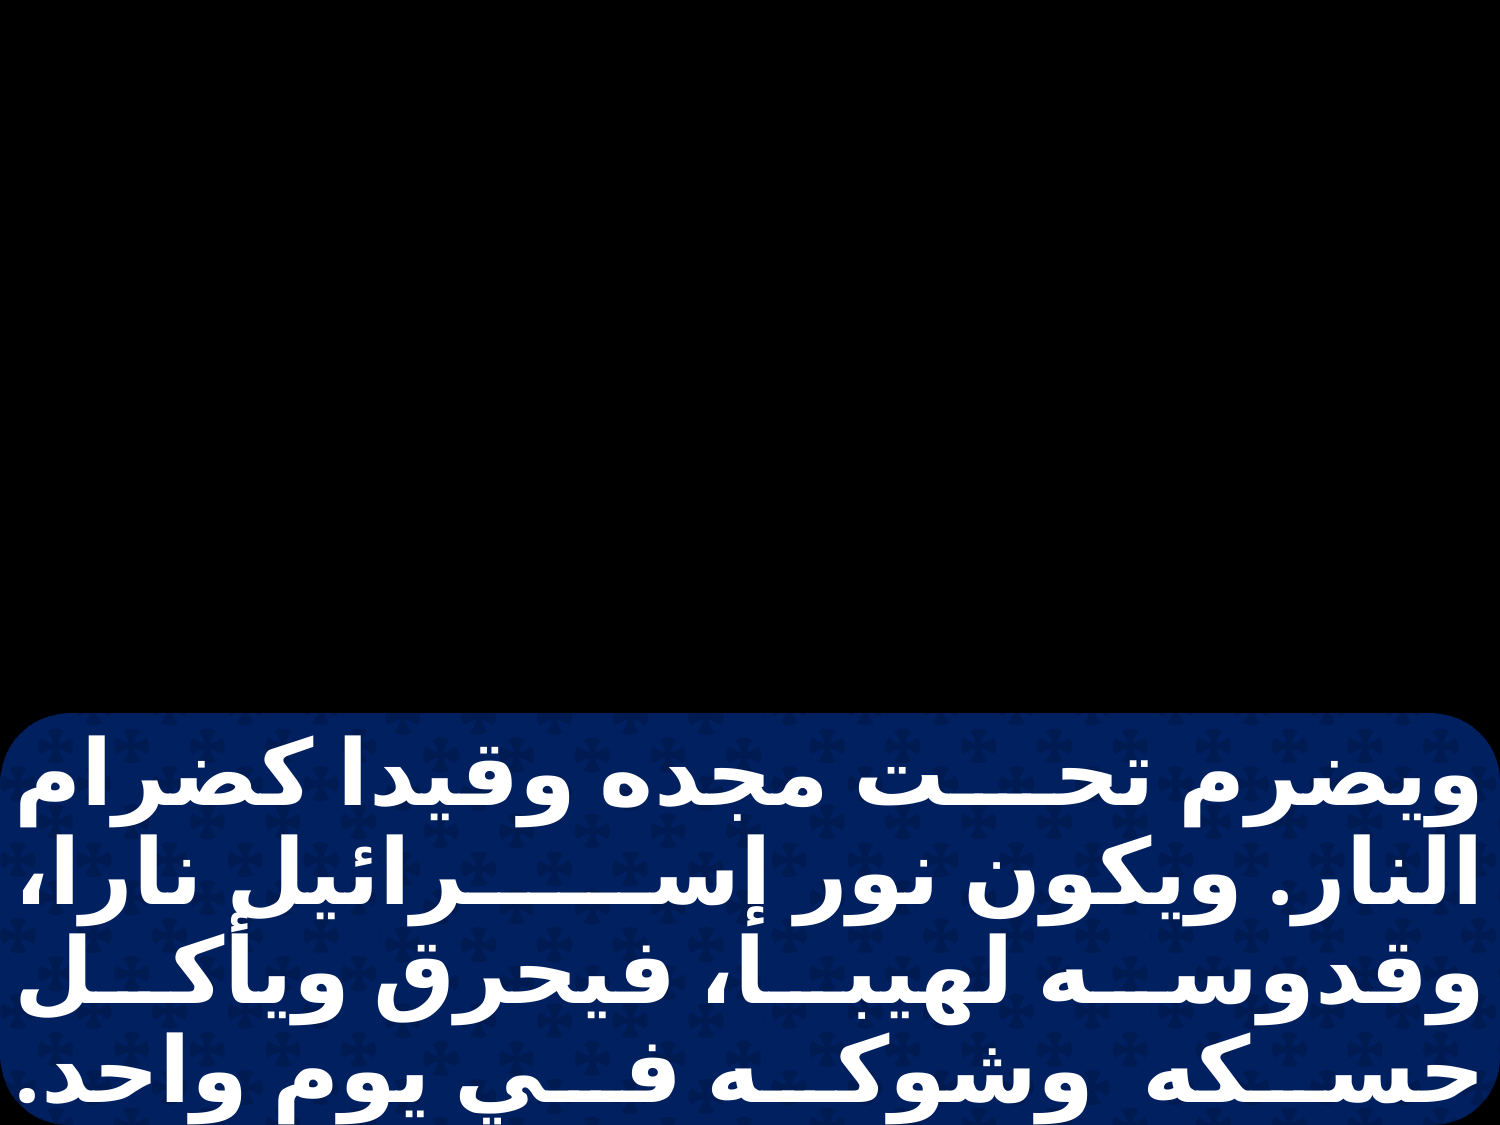

ويضرم تحت مجده وقيدا كضرام النار. ويكون نور إسرائيل نارا، وقدوسه لهيبا، فيحرق ويأكل حسكه  وشوكه في يوم واحد. ويفني مجد غابه وكرمله  الروح والجسد، فتضحي كمسلول يذوب. وما يبقى